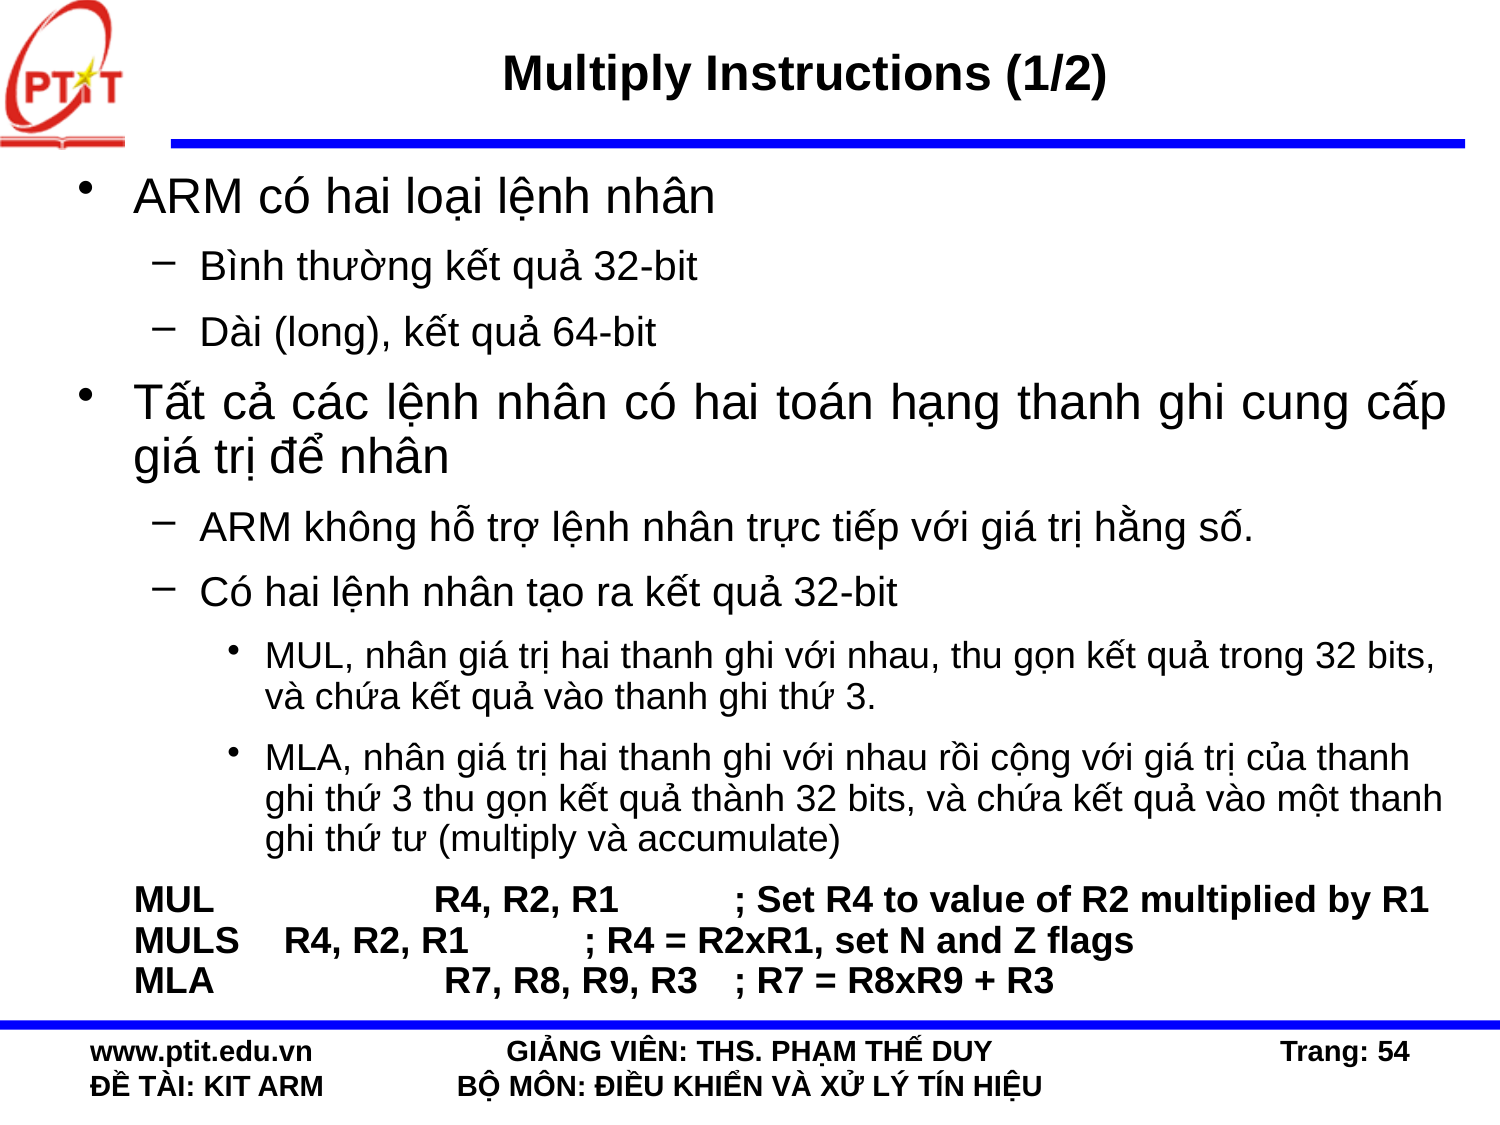

# Multiply Instructions (1/2)
ARM có hai loại lệnh nhân
Bình thường kết quả 32-bit
Dài (long), kết quả 64-bit
Tất cả các lệnh nhân có hai toán hạng thanh ghi cung cấp giá trị để nhân
ARM không hỗ trợ lệnh nhân trực tiếp với giá trị hằng số.
Có hai lệnh nhân tạo ra kết quả 32-bit
MUL, nhân giá trị hai thanh ghi với nhau, thu gọn kết quả trong 32 bits, và chứa kết quả vào thanh ghi thứ 3.
MLA, nhân giá trị hai thanh ghi với nhau rồi cộng với giá trị của thanh ghi thứ 3 thu gọn kết quả thành 32 bits, và chứa kết quả vào một thanh ghi thứ tư (multiply và accumulate)
	MUL		R4, R2, R1	; Set R4 to value of R2 multiplied by R1
MULS	R4, R2, R1	; R4 = R2xR1, set N and Z flags
MLA		 R7, R8, R9, R3	; R7 = R8xR9 + R3
www.ptit.edu.vn
ĐỀ TÀI: KIT ARM
GIẢNG VIÊN: THS. PHẠM THẾ DUY
BỘ MÔN: ĐIỀU KHIỂN VÀ XỬ LÝ TÍN HIỆU
Trang: 54